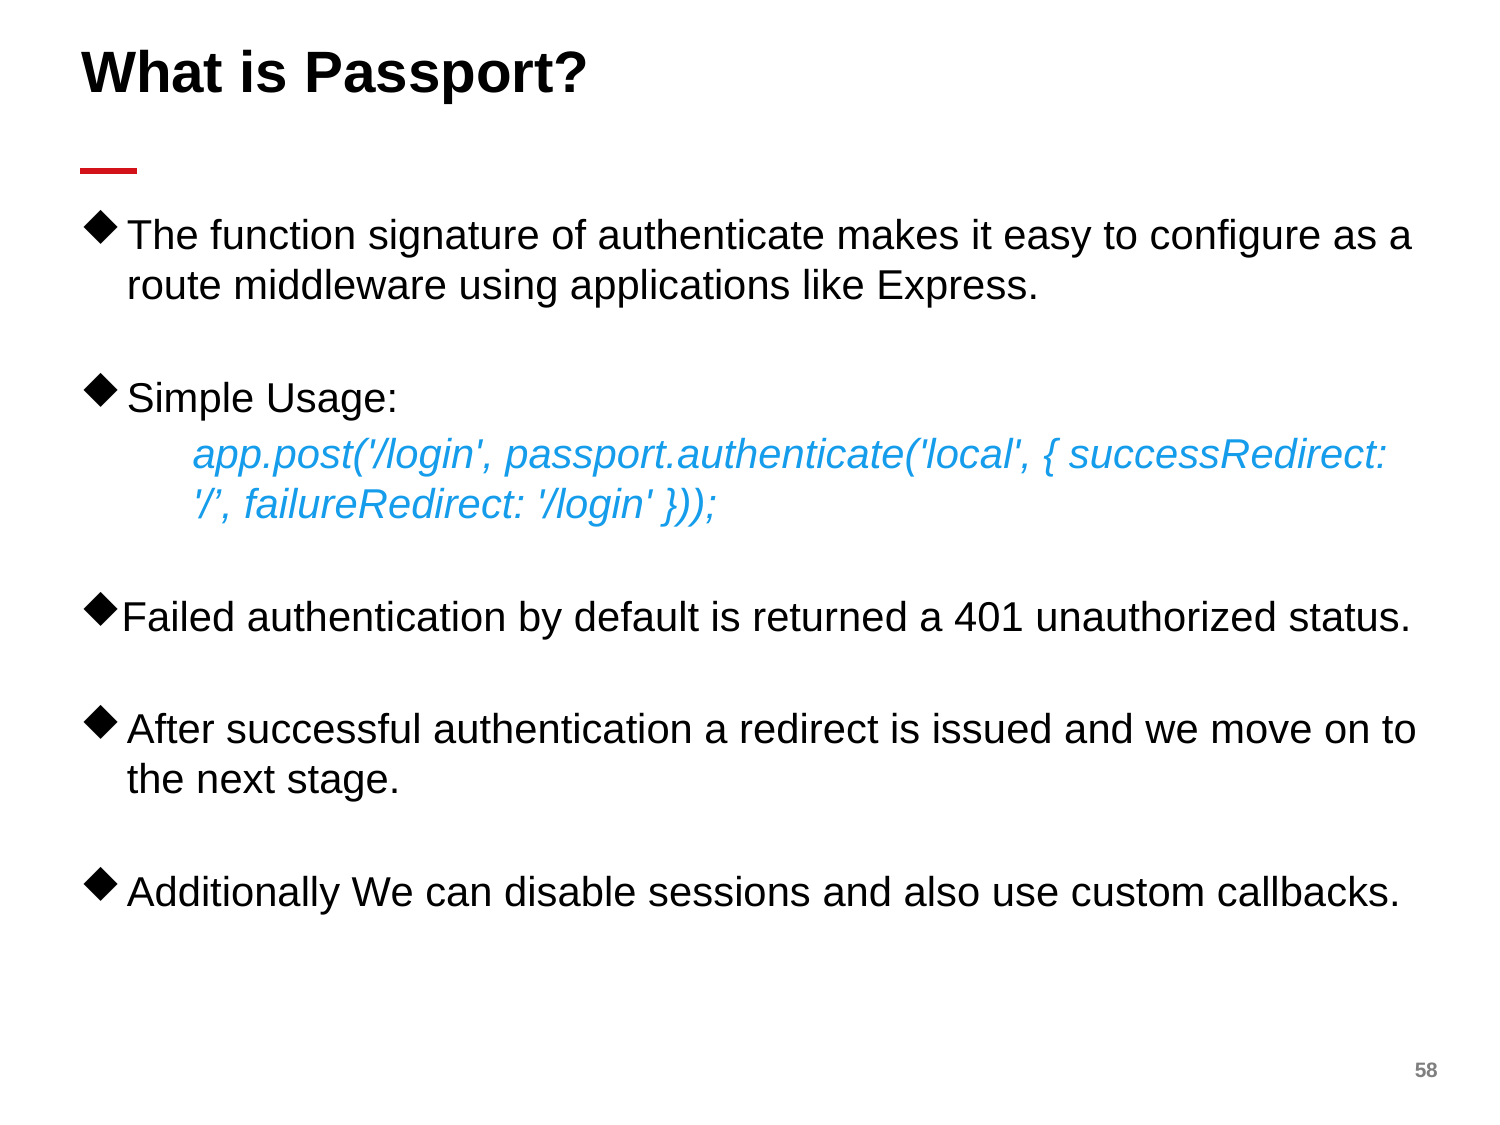

# What is Passport?
The function signature of authenticate makes it easy to configure as a route middleware using applications like Express.

Simple Usage:
app.post('/login', passport.authenticate('local', { successRedirect: '/’, failureRedirect: '/login' }));

Failed authentication by default is returned a 401 unauthorized status.

After successful authentication a redirect is issued and we move on to the next stage.

Additionally We can disable sessions and also use custom callbacks.